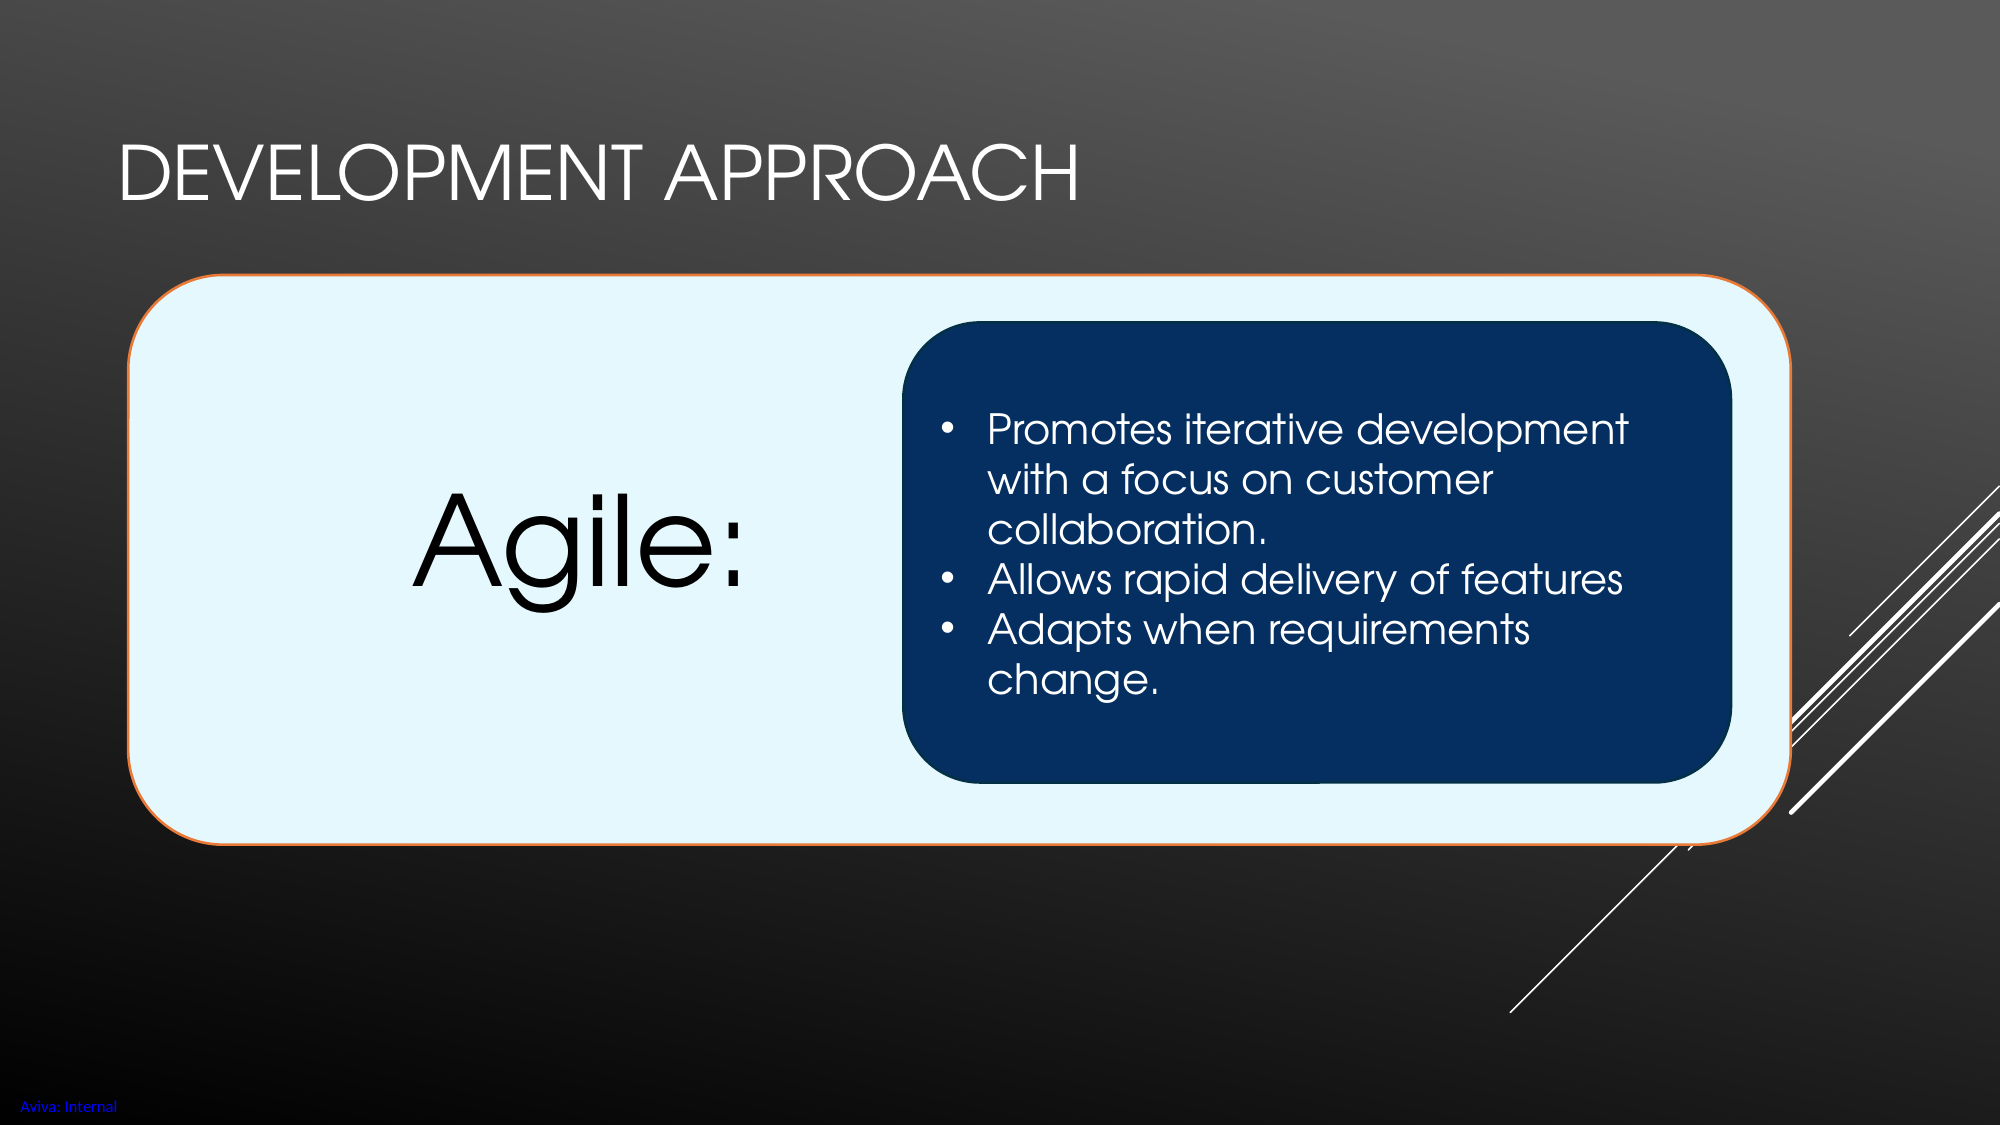

# DEVELOPMENT APPROACH

Promotes iterative development with a focus on customer collaboration.
Allows rapid delivery of features
Adapts when requirements change.
Agile: